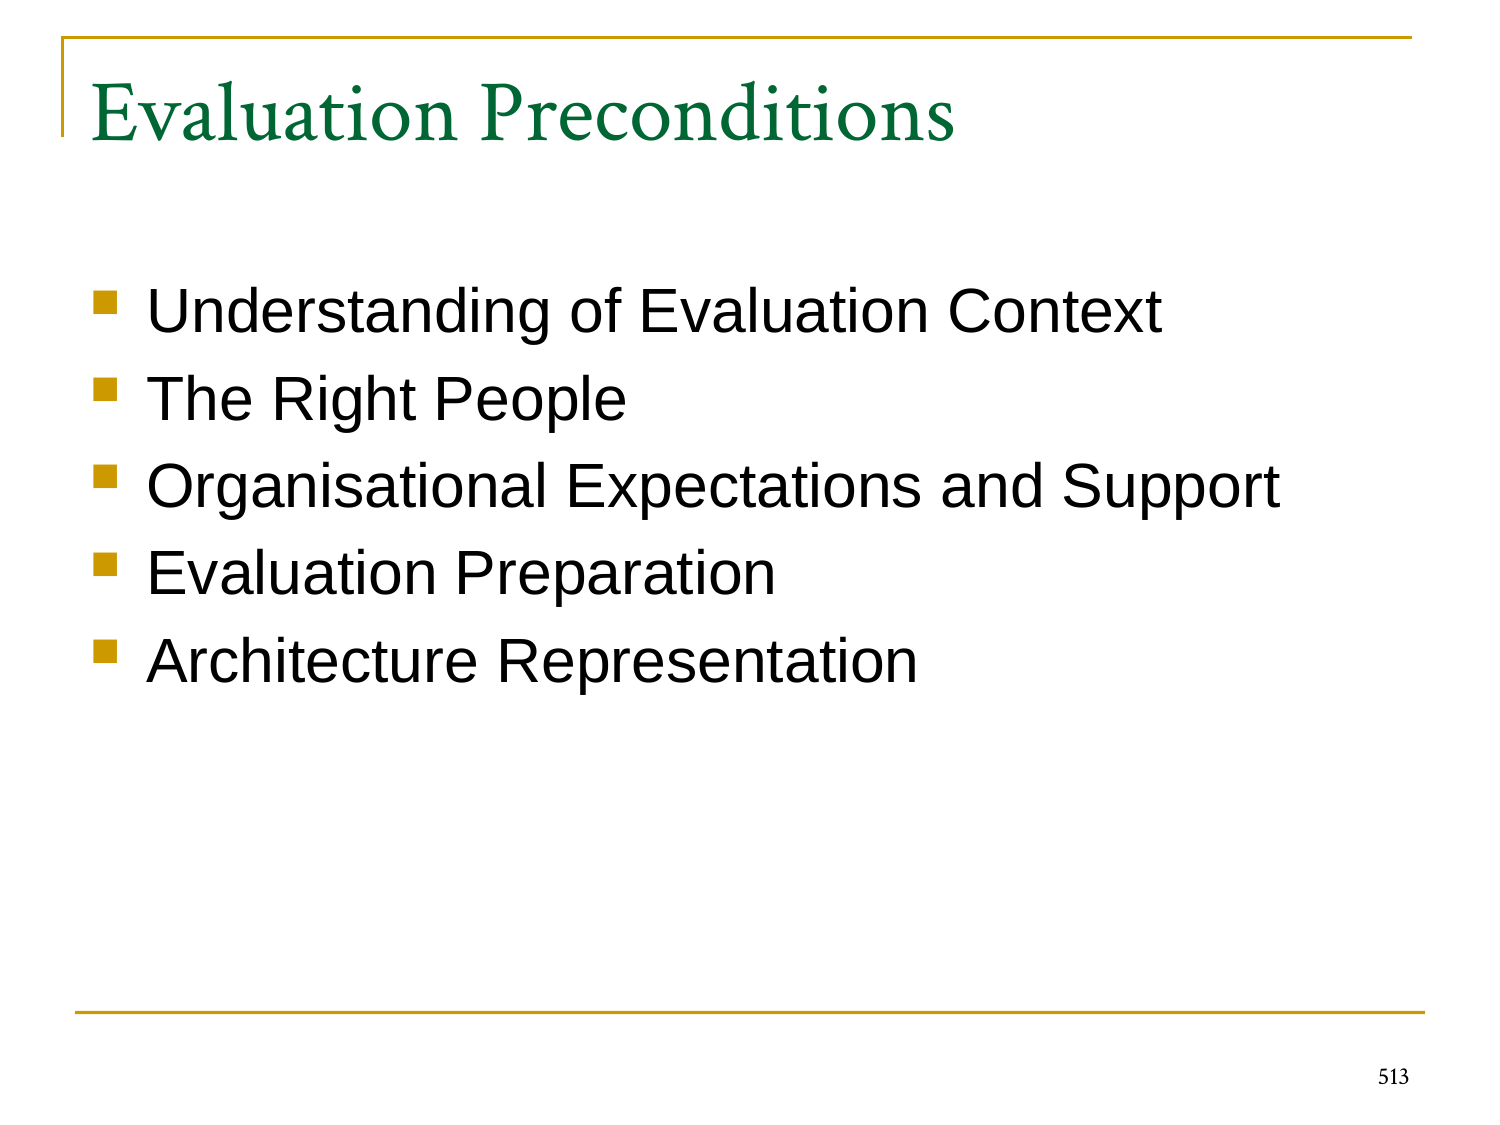

# Evaluation Preconditions
Understanding of Evaluation Context
The Right People
Organisational Expectations and Support
Evaluation Preparation
Architecture Representation
513